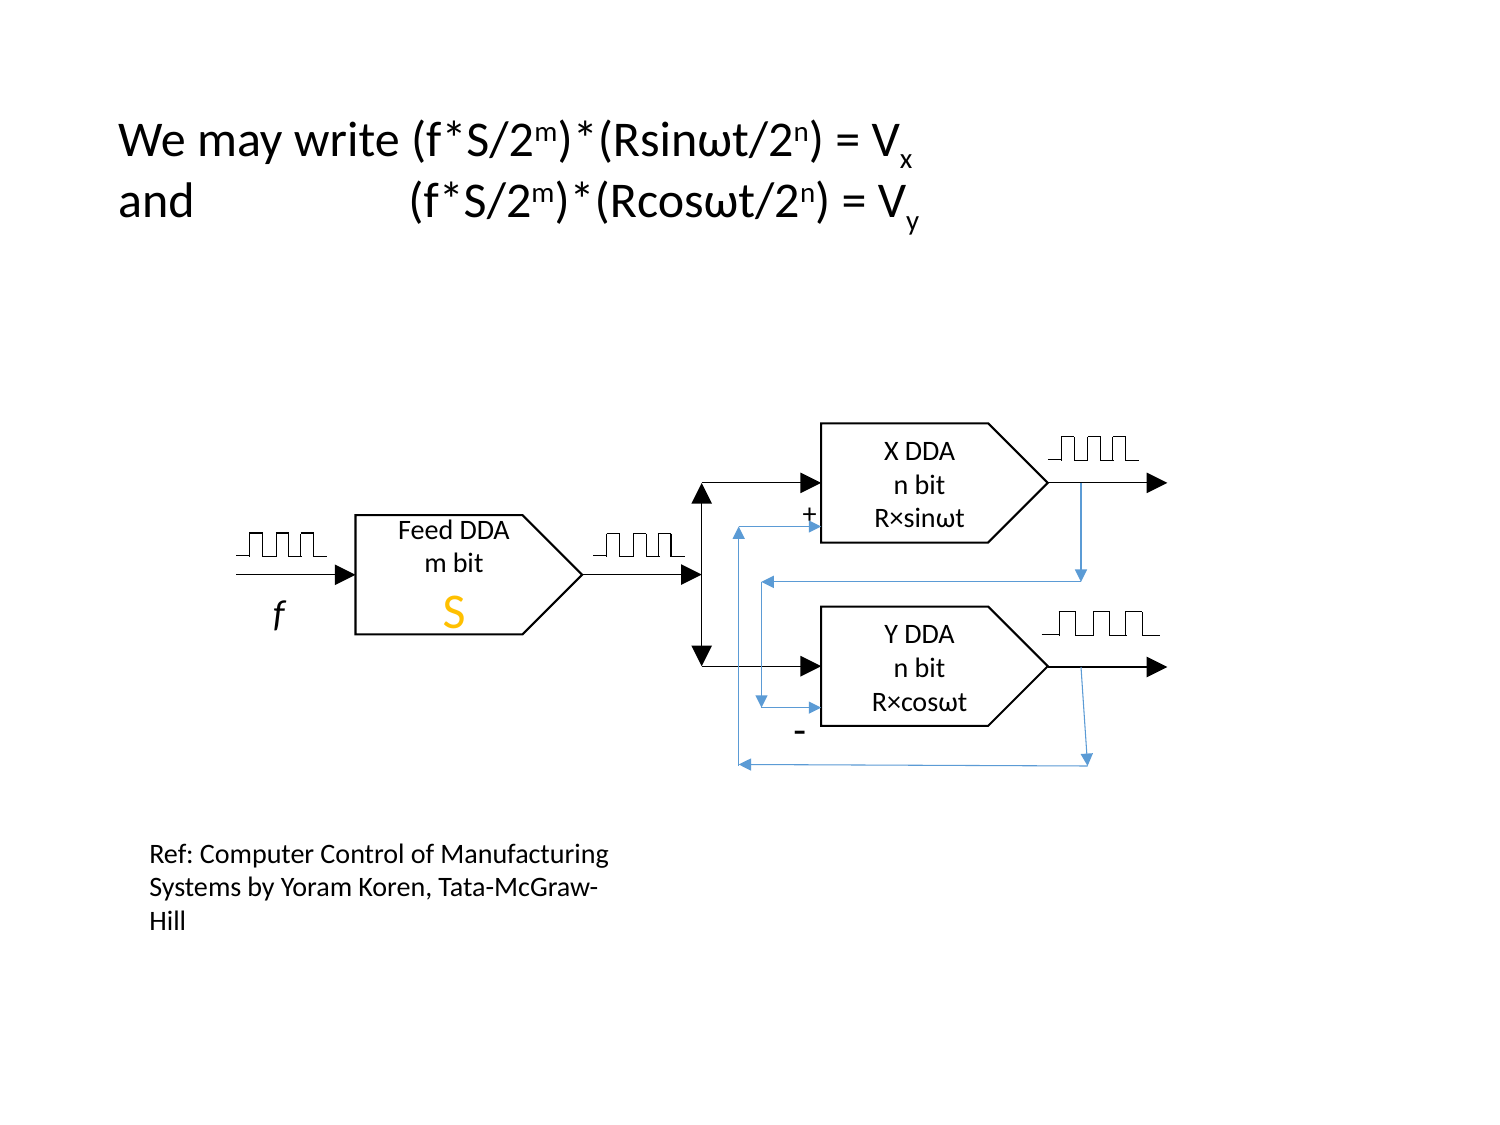

# We may write (f*S/2m)*(Rsinωt/2n) = Vx and                   (f*S/2m)*(Rcosωt/2n) = Vy
X DDA
n bit
R×sinωt
Y DDA
n bit
R×cosωt
Feed DDA
m bit
S
f
+
-
Ref: Computer Control of Manufacturing Systems by Yoram Koren, Tata-McGraw-Hill